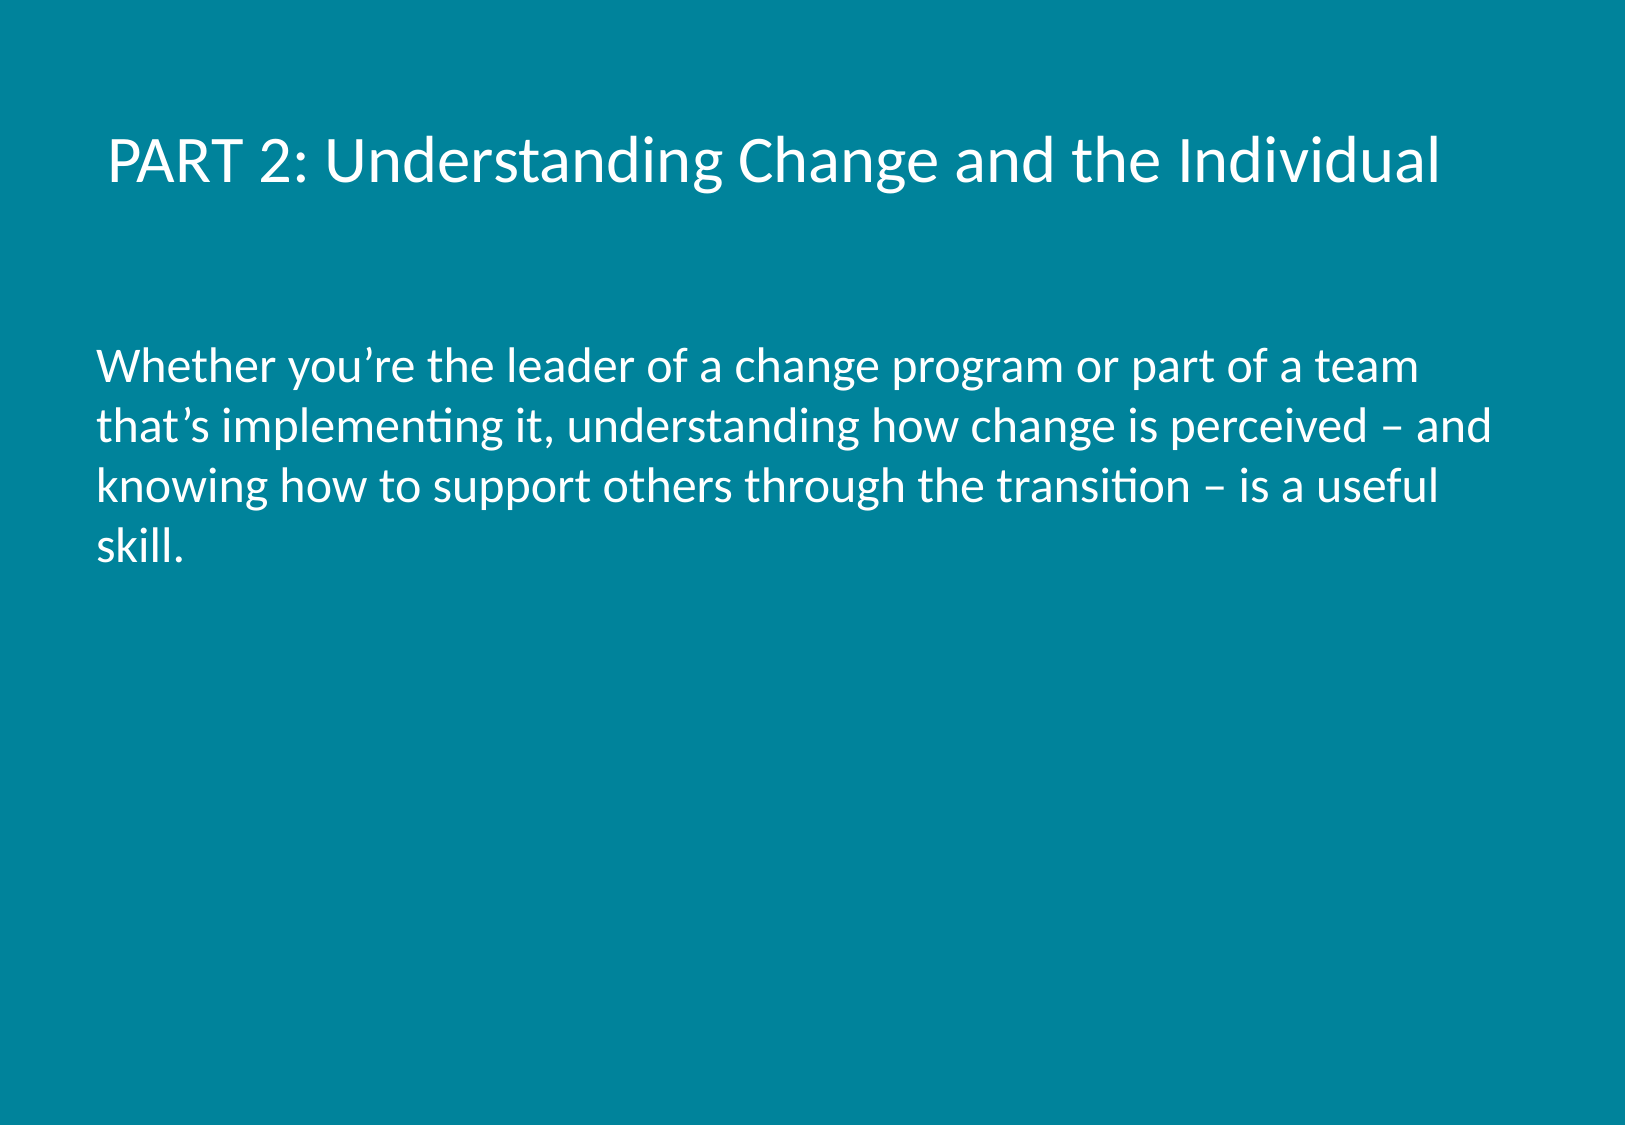

# PART 2: Understanding Change and the Individual
Whether you’re the leader of a change program or part of a team that’s implementing it, understanding how change is perceived – and knowing how to support others through the transition – is a useful skill.